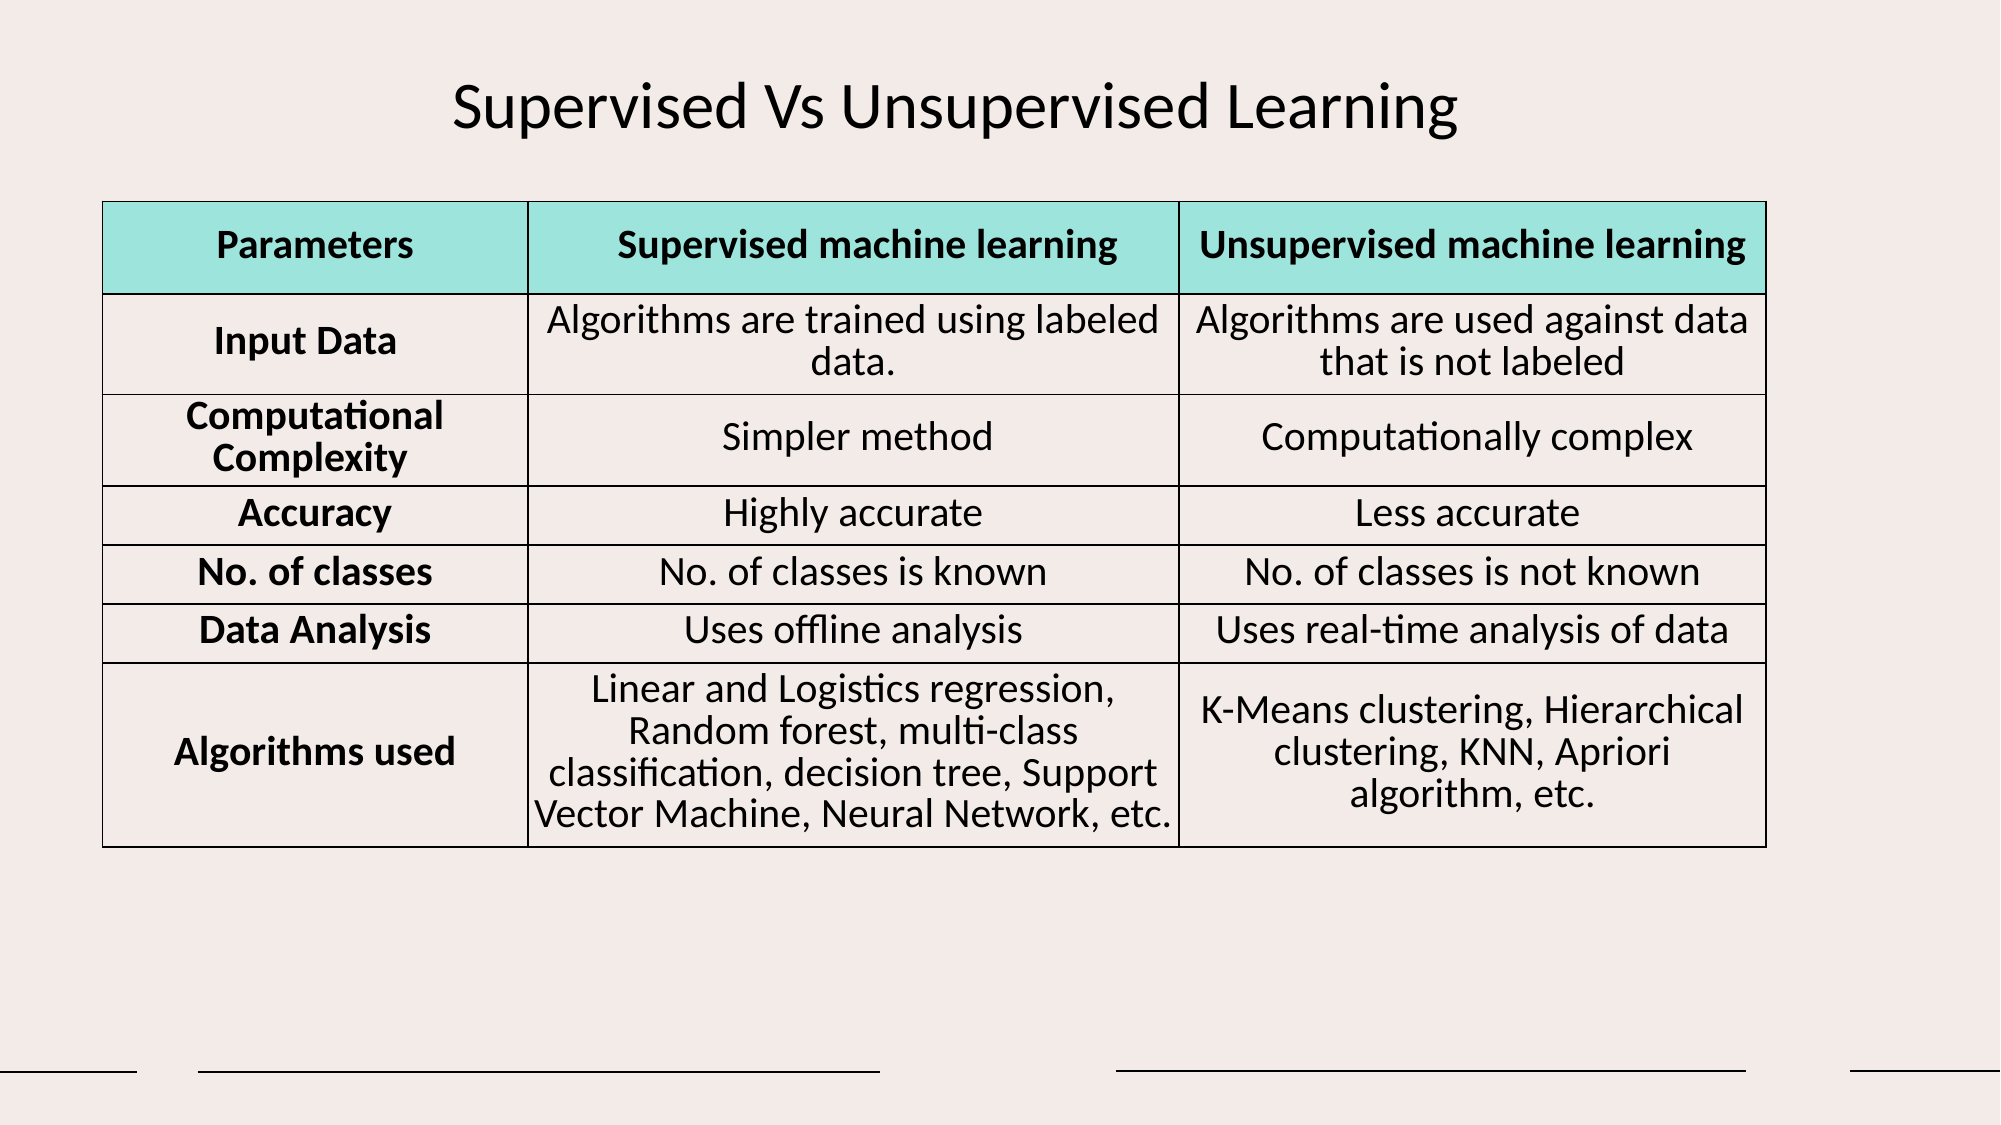

Supervised Vs Unsupervised Learning
| Parameters | Supervised machine learning | Unsupervised machine learning |
| --- | --- | --- |
| Input Data | Algorithms are trained using labeled data. | Algorithms are used against data that is not labeled |
| Computational Complexity | Simpler method | Computationally complex |
| Accuracy | Highly accurate | Less accurate |
| No. of classes | No. of classes is known | No. of classes is not known |
| Data Analysis | Uses offline analysis | Uses real-time analysis of data |
| Algorithms used | Linear and Logistics regression, Random forest, multi-class classification, decision tree, Support Vector Machine, Neural Network, etc. | K-Means clustering, Hierarchical clustering, KNN, Apriori algorithm, etc. |